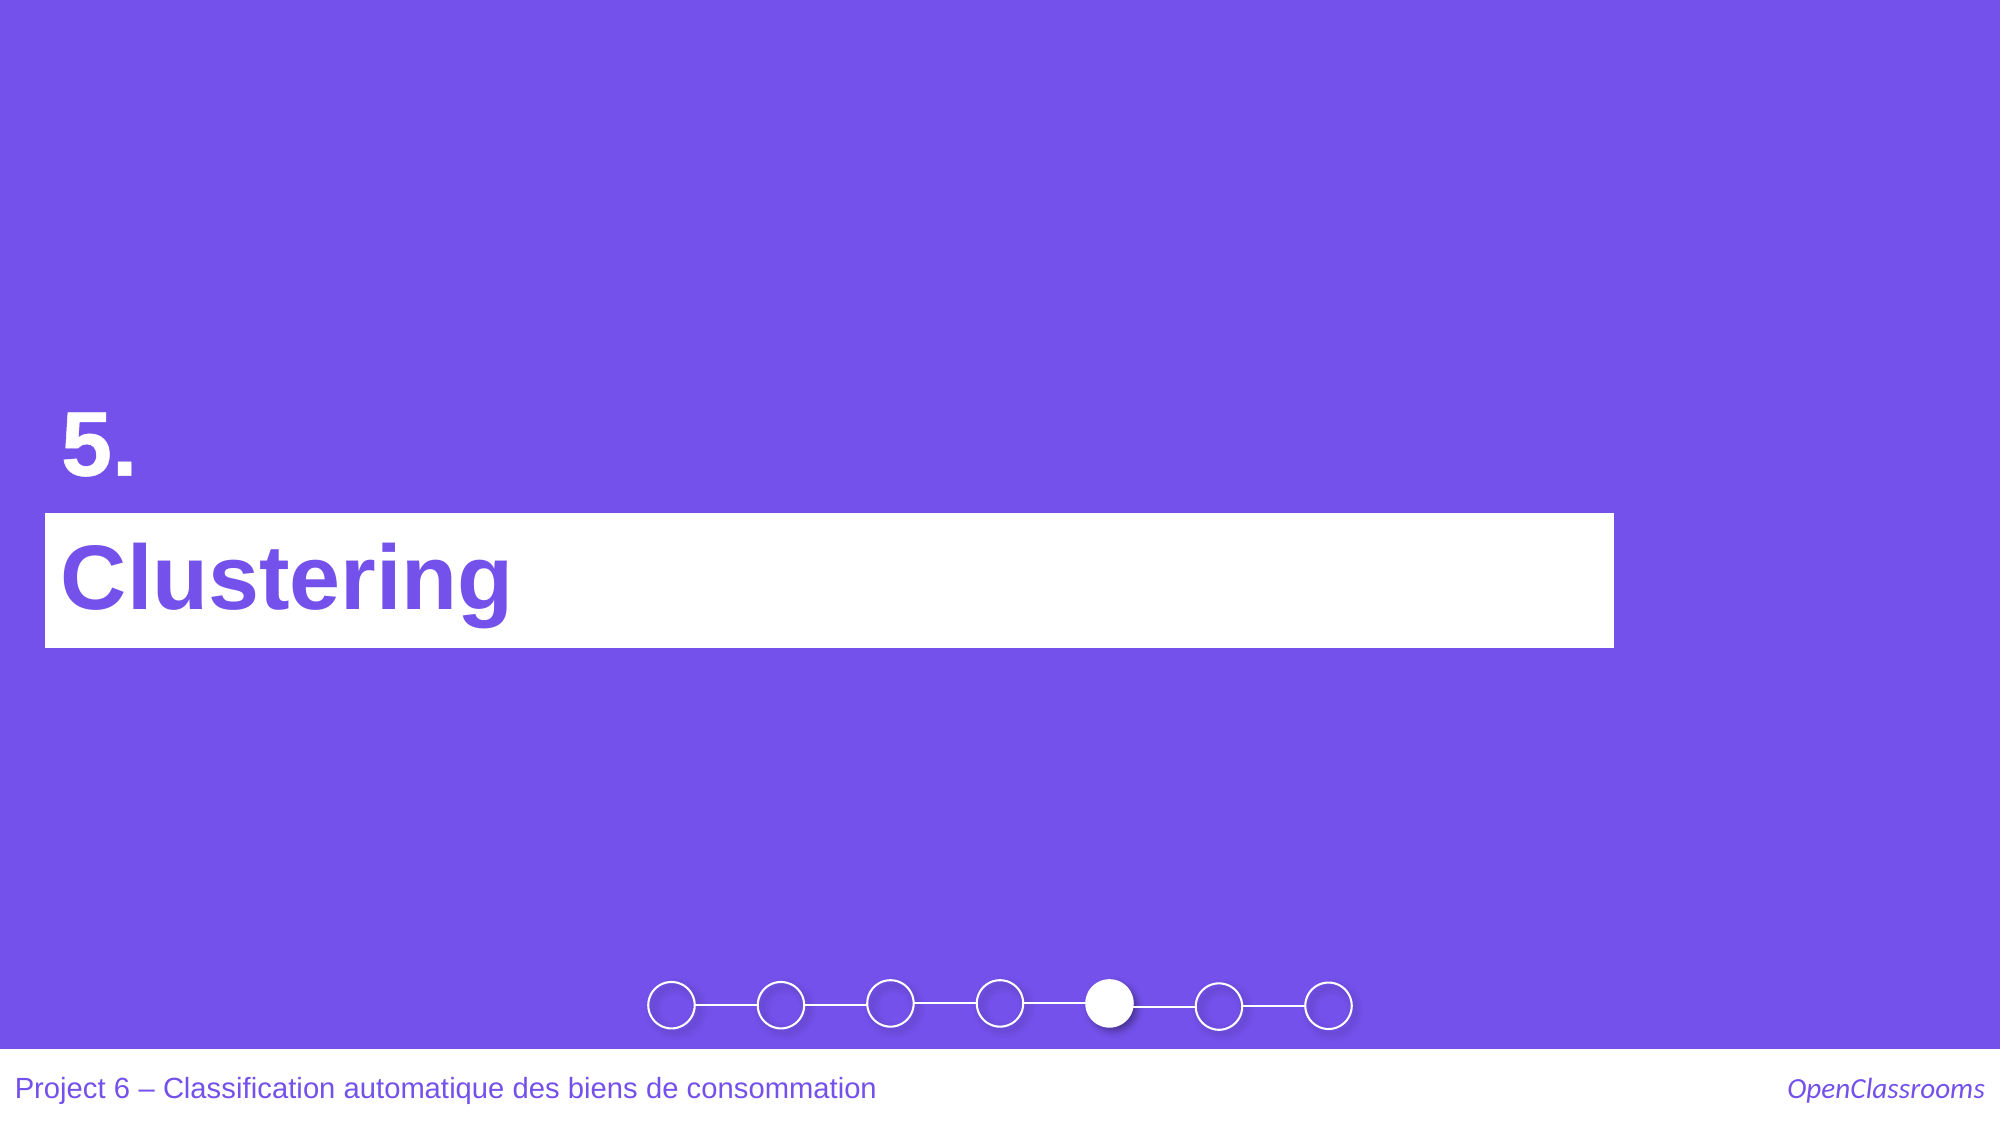

5.
Clustering

Project 6 – Classification automatique des biens de consommation
OpenClassrooms